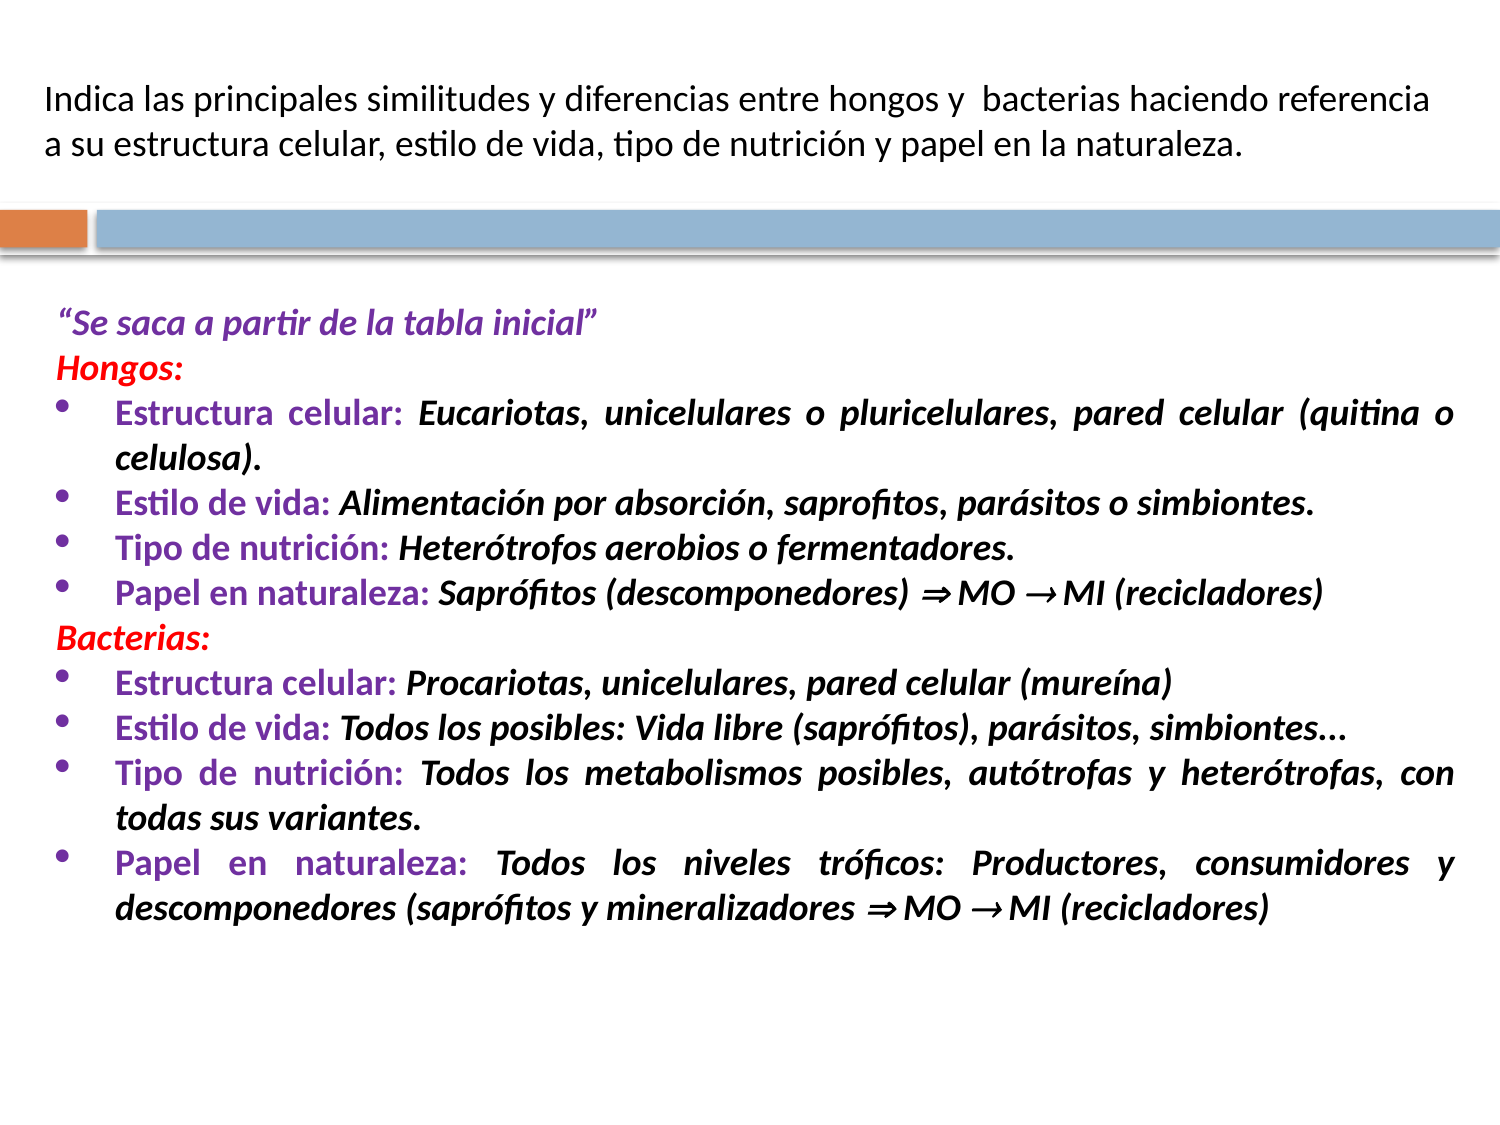

Indica las principales similitudes y diferencias entre hongos y  bacterias haciendo referencia a su estructura celular, estilo de vida, tipo de nutrición y papel en la naturaleza.
“Se saca a partir de la tabla inicial”
Hongos:
Estructura celular: Eucariotas, unicelulares o pluricelulares, pared celular (quitina o celulosa).
Estilo de vida: Alimentación por absorción, saprofitos, parásitos o simbiontes.
Tipo de nutrición: Heterótrofos aerobios o fermentadores.
Papel en naturaleza: Saprófitos (descomponedores) ⇒ MO → MI (recicladores)
Bacterias:
Estructura celular: Procariotas, unicelulares, pared celular (mureína)
Estilo de vida: Todos los posibles: Vida libre (saprófitos), parásitos, simbiontes...
Tipo de nutrición: Todos los metabolismos posibles, autótrofas y heterótrofas, con todas sus variantes.
Papel en naturaleza: Todos los niveles tróficos: Productores, consumidores y descomponedores (saprófitos y mineralizadores ⇒ MO → MI (recicladores)